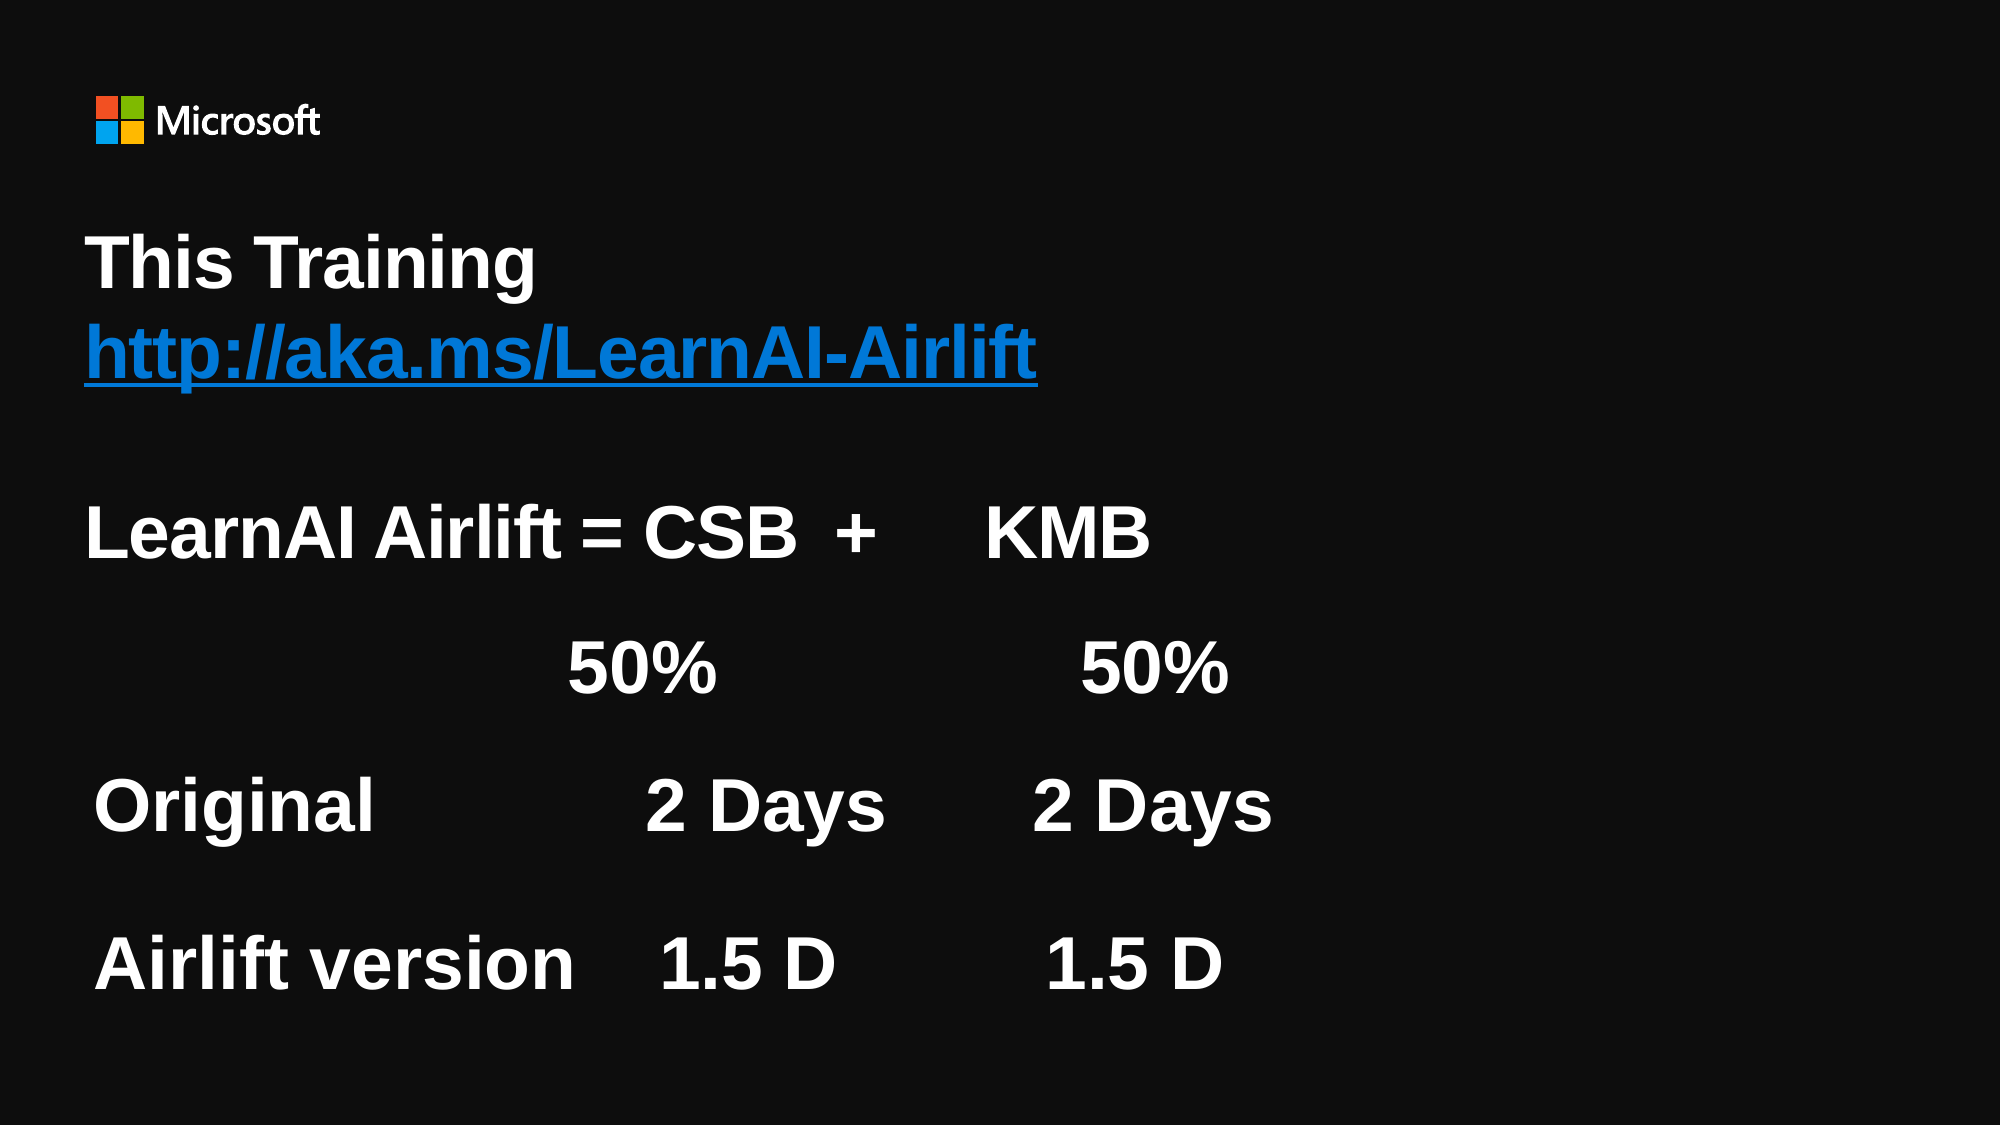

# This Training http://aka.ms/LearnAI-Airlift LearnAI Airlift = CSB	+	KMB
50%		   50%
Original             2 Days       2 Days
Airlift version    1.5 D          1.5 D